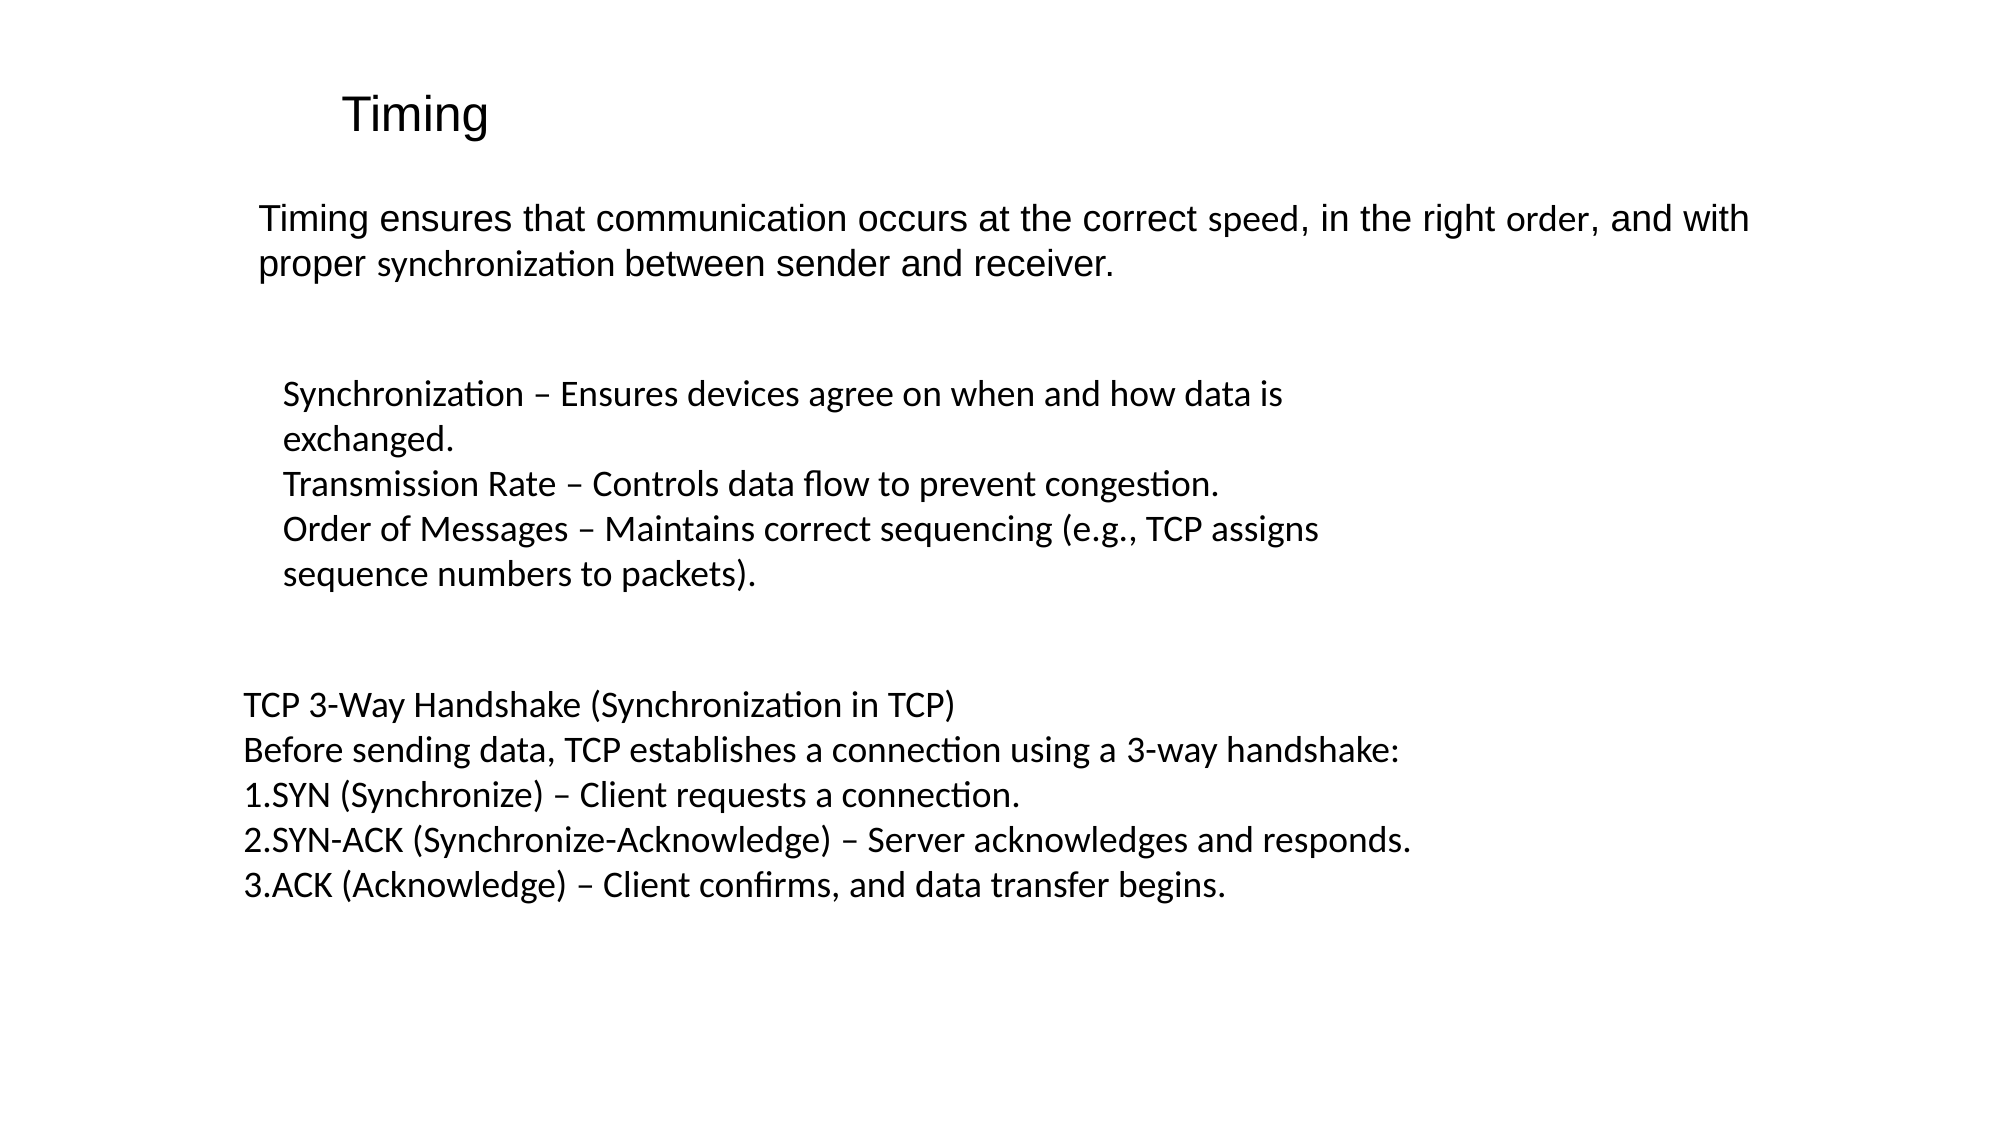

Timing
Timing ensures that communication occurs at the correct speed, in the right order, and with proper synchronization between sender and receiver.
Synchronization – Ensures devices agree on when and how data is exchanged.
Transmission Rate – Controls data flow to prevent congestion.
Order of Messages – Maintains correct sequencing (e.g., TCP assigns sequence numbers to packets).
TCP 3-Way Handshake (Synchronization in TCP)
Before sending data, TCP establishes a connection using a 3-way handshake:
SYN (Synchronize) – Client requests a connection.
SYN-ACK (Synchronize-Acknowledge) – Server acknowledges and responds.
ACK (Acknowledge) – Client confirms, and data transfer begins.